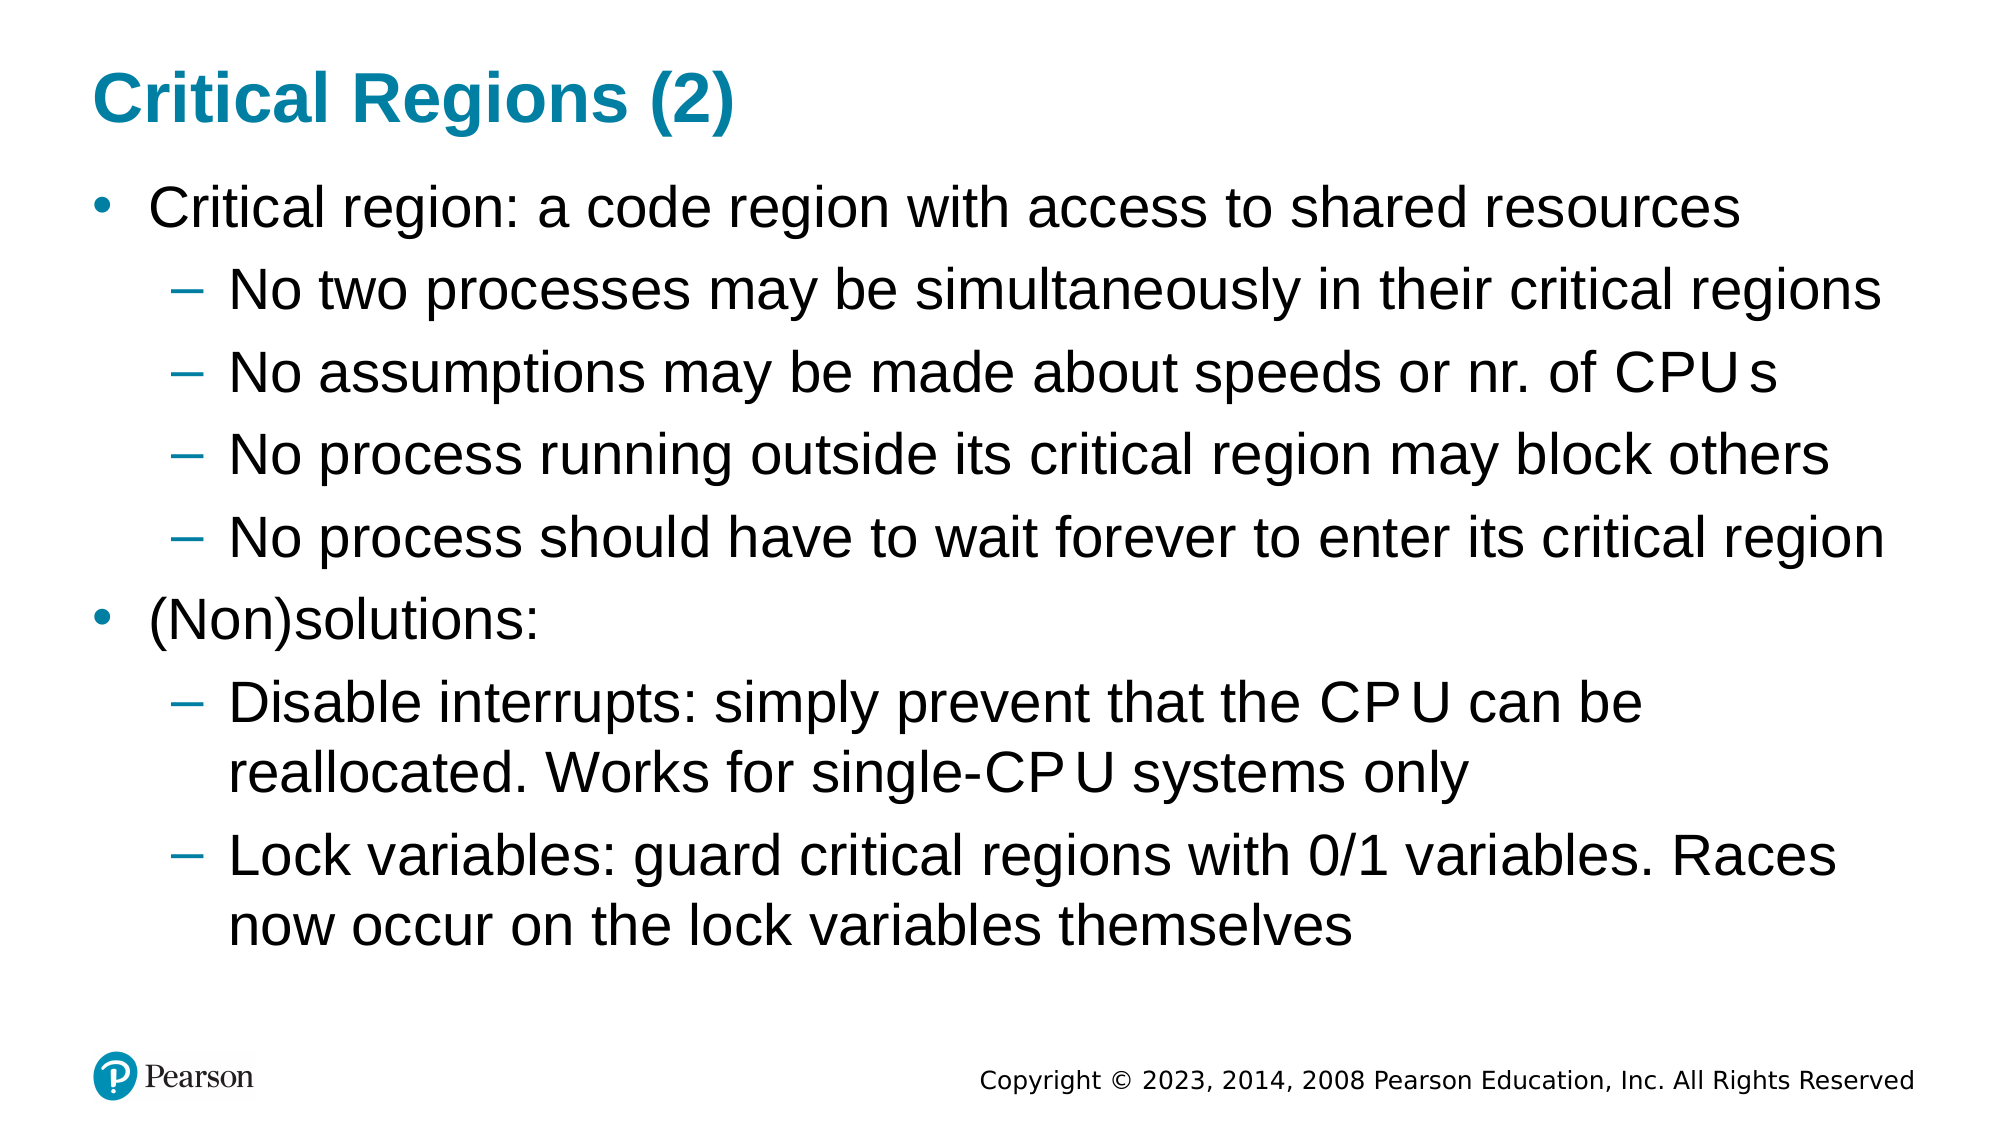

# Critical Regions (2)
Critical region: a code region with access to shared resources
No two processes may be simultaneously in their critical regions
No assumptions may be made about speeds or nr. of C P U s
No process running outside its critical region may block others
No process should have to wait forever to enter its critical region
(Non)solutions:
Disable interrupts: simply prevent that the C P U can be reallocated. Works for single-C P U systems only
Lock variables: guard critical regions with 0/1 variables. Races now occur on the lock variables themselves